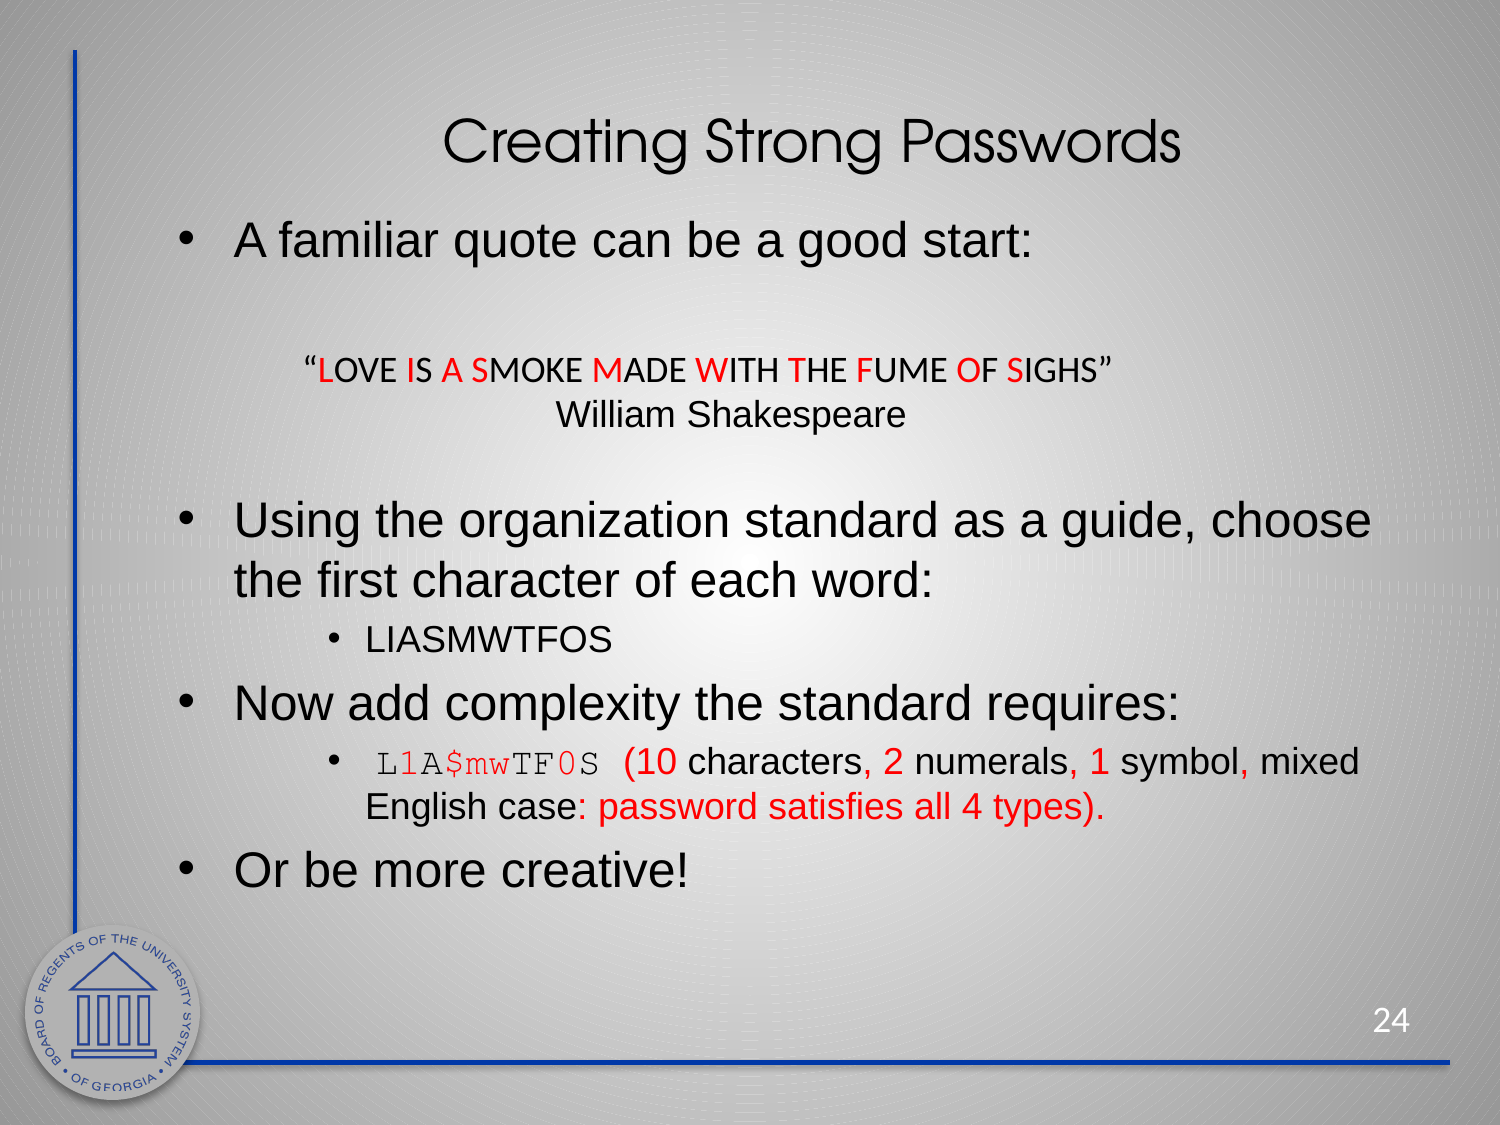

# Creating Strong Passwords
A familiar quote can be a good start:

Using the organization standard as a guide, choose the first character of each word:
LIASMWTFOS
Now add complexity the standard requires:
 L1A$mwTF0S (10 characters, 2 numerals, 1 symbol, mixed English case: password satisfies all 4 types).
Or be more creative!
“LOVE IS A SMOKE MADE WITH THE FUME OF SIGHS”
William Shakespeare
24